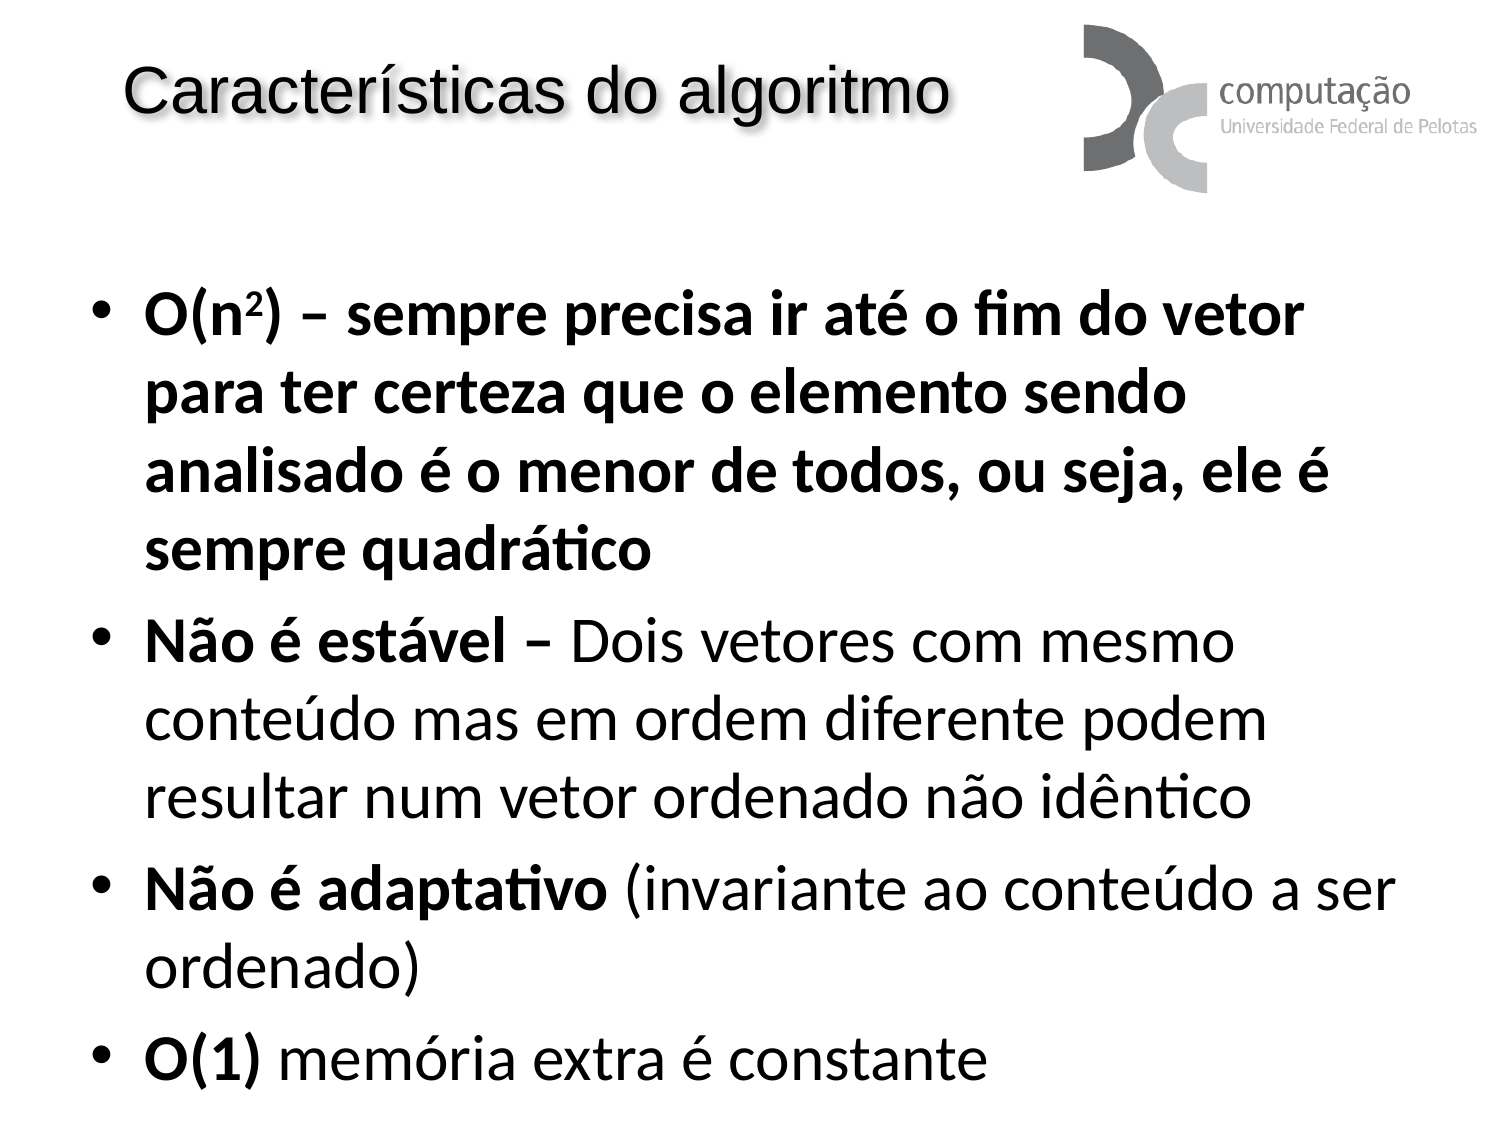

# Características do algoritmo
O(n2) – sempre precisa ir até o fim do vetor para ter certeza que o elemento sendo analisado é o menor de todos, ou seja, ele é sempre quadrático
Não é estável – Dois vetores com mesmo conteúdo mas em ordem diferente podem resultar num vetor ordenado não idêntico
Não é adaptativo (invariante ao conteúdo a ser ordenado)
O(1) memória extra é constante